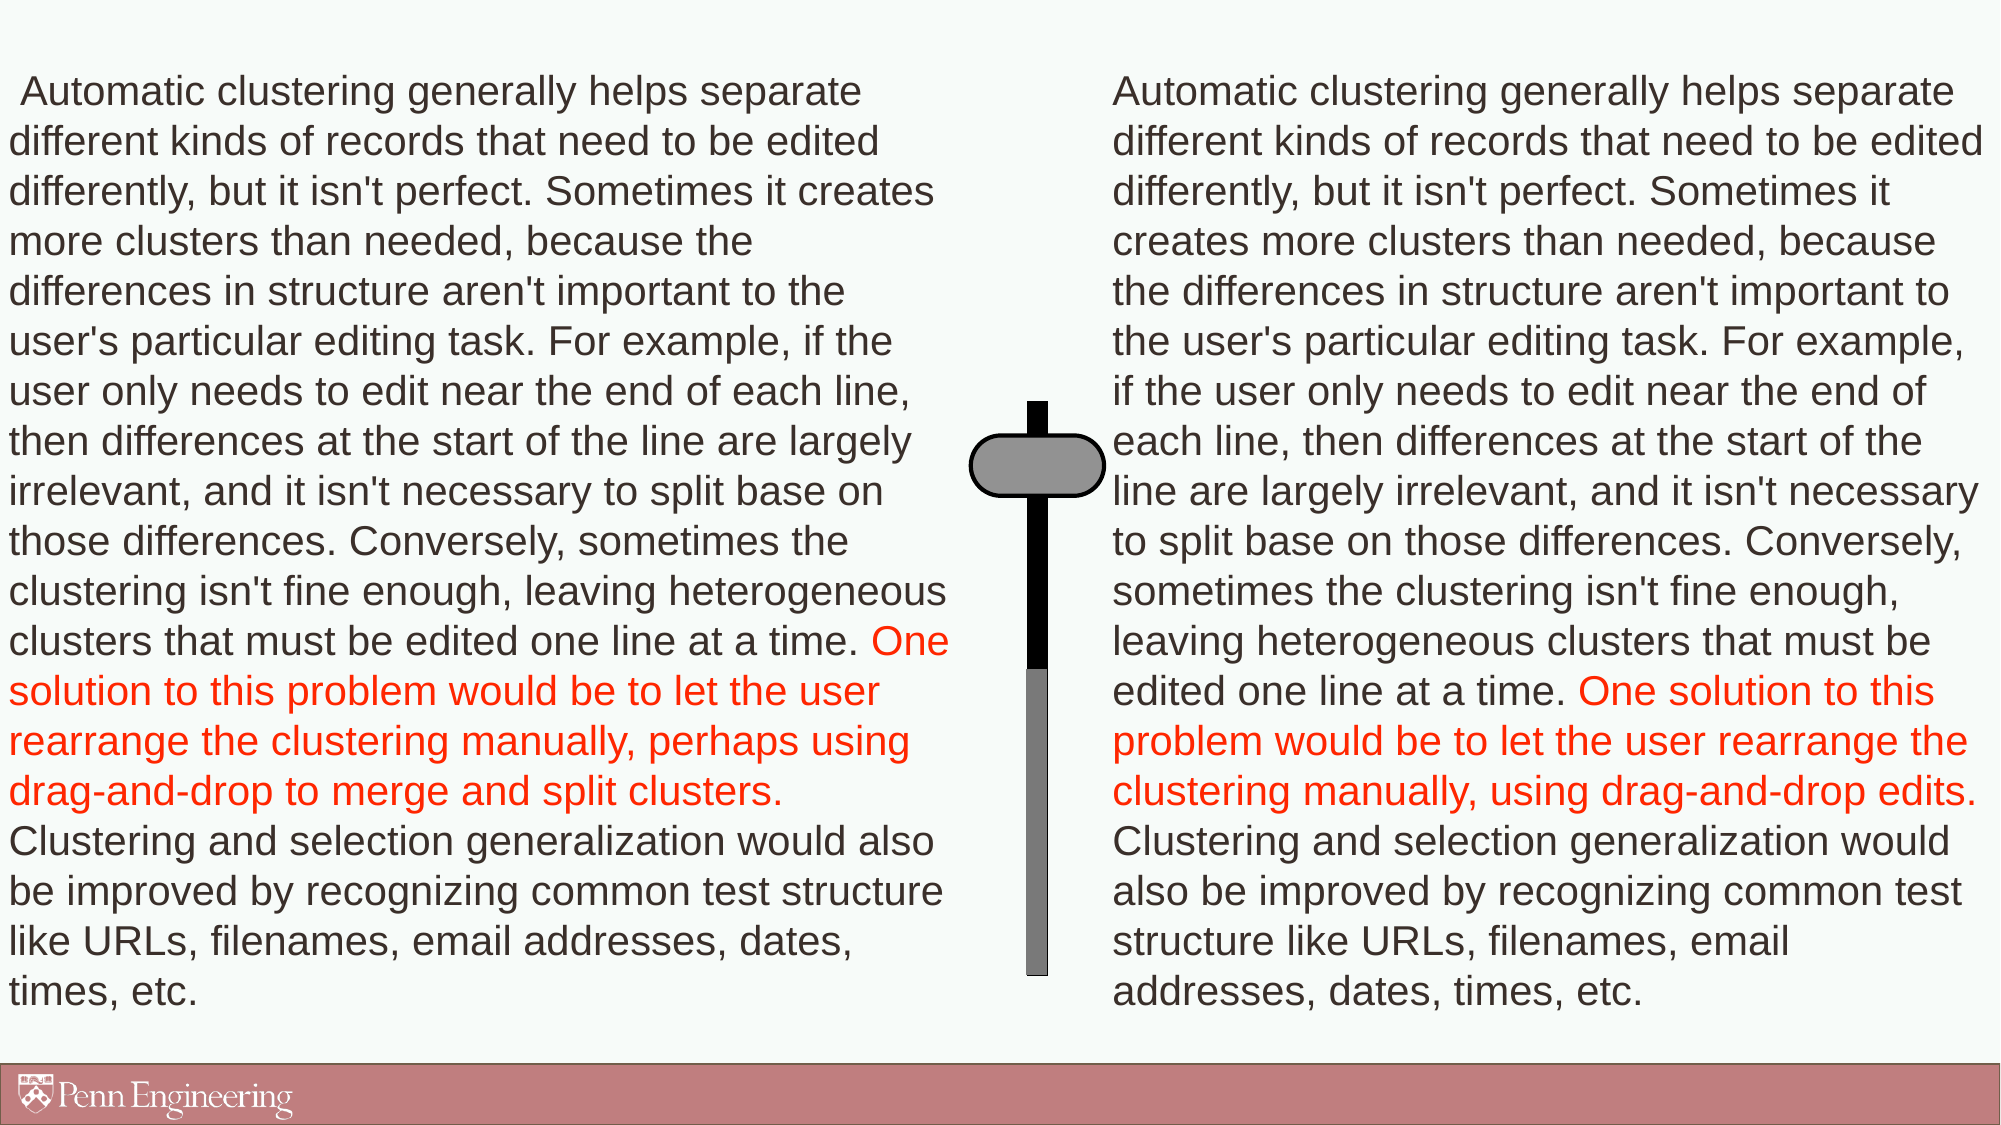

Automatic clustering generally helps separate different kinds of records that need to be edited differently, but it isn't perfect. Sometimes it creates more clusters than needed, because the differences in structure aren't important to the user's particular editing task. For example, if the user only needs to edit near the end of each line, then differences at the start of the line are largely irrelevant, and it isn't necessary to split base on those differences. Conversely, sometimes the clustering isn't fine enough, leaving heterogeneous clusters that must be edited one line at a time. One solution to this problem would be to let the user rearrange the clustering manually, using drag-and-drop edits. Clustering and selection generalization would also be improved by recognizing common test structure like URLs, filenames, email addresses, dates, times, etc.
 Automatic clustering generally helps separate different kinds of records that need to be edited differently, but it isn't perfect. Sometimes it creates more clusters than needed, because the differences in structure aren't important to the user's particular editing task. For example, if the user only needs to edit near the end of each line, then differences at the start of the line are largely irrelevant, and it isn't necessary to split base on those differences. Conversely, sometimes the clustering isn't fine enough, leaving heterogeneous clusters that must be edited one line at a time. One solution to this problem would be to let the user rearrange the clustering manually, perhaps using drag-and-drop to merge and split clusters. Clustering and selection generalization would also be improved by recognizing common test structure like URLs, filenames, email addresses, dates, times, etc.